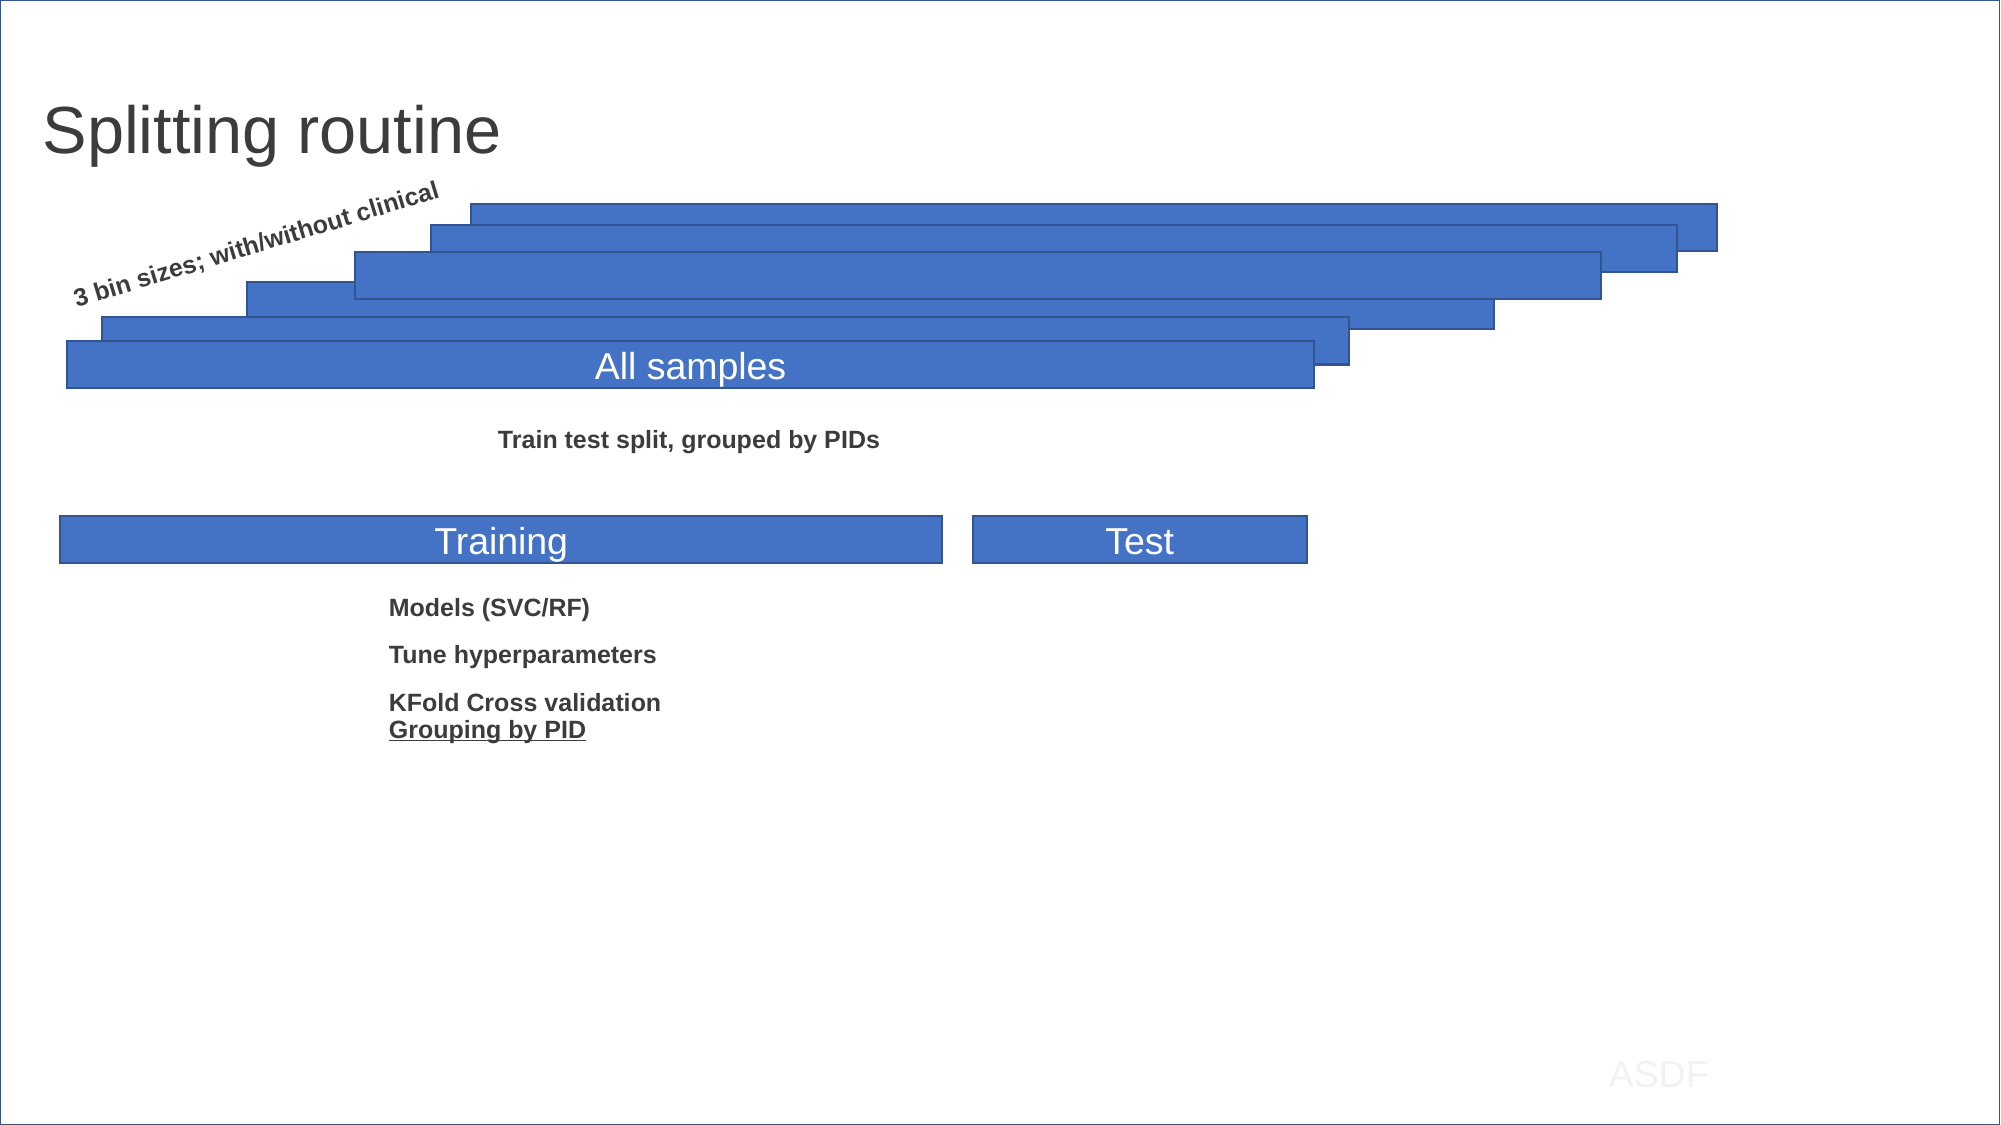

# Splitting routine
3 bin sizes; with/without clinical

…

All samples
Train test split, grouped by PIDs
Training
Test
Models (SVC/RF)
Tune hyperparameters
KFold Cross validation
Grouping by PID

ASDF